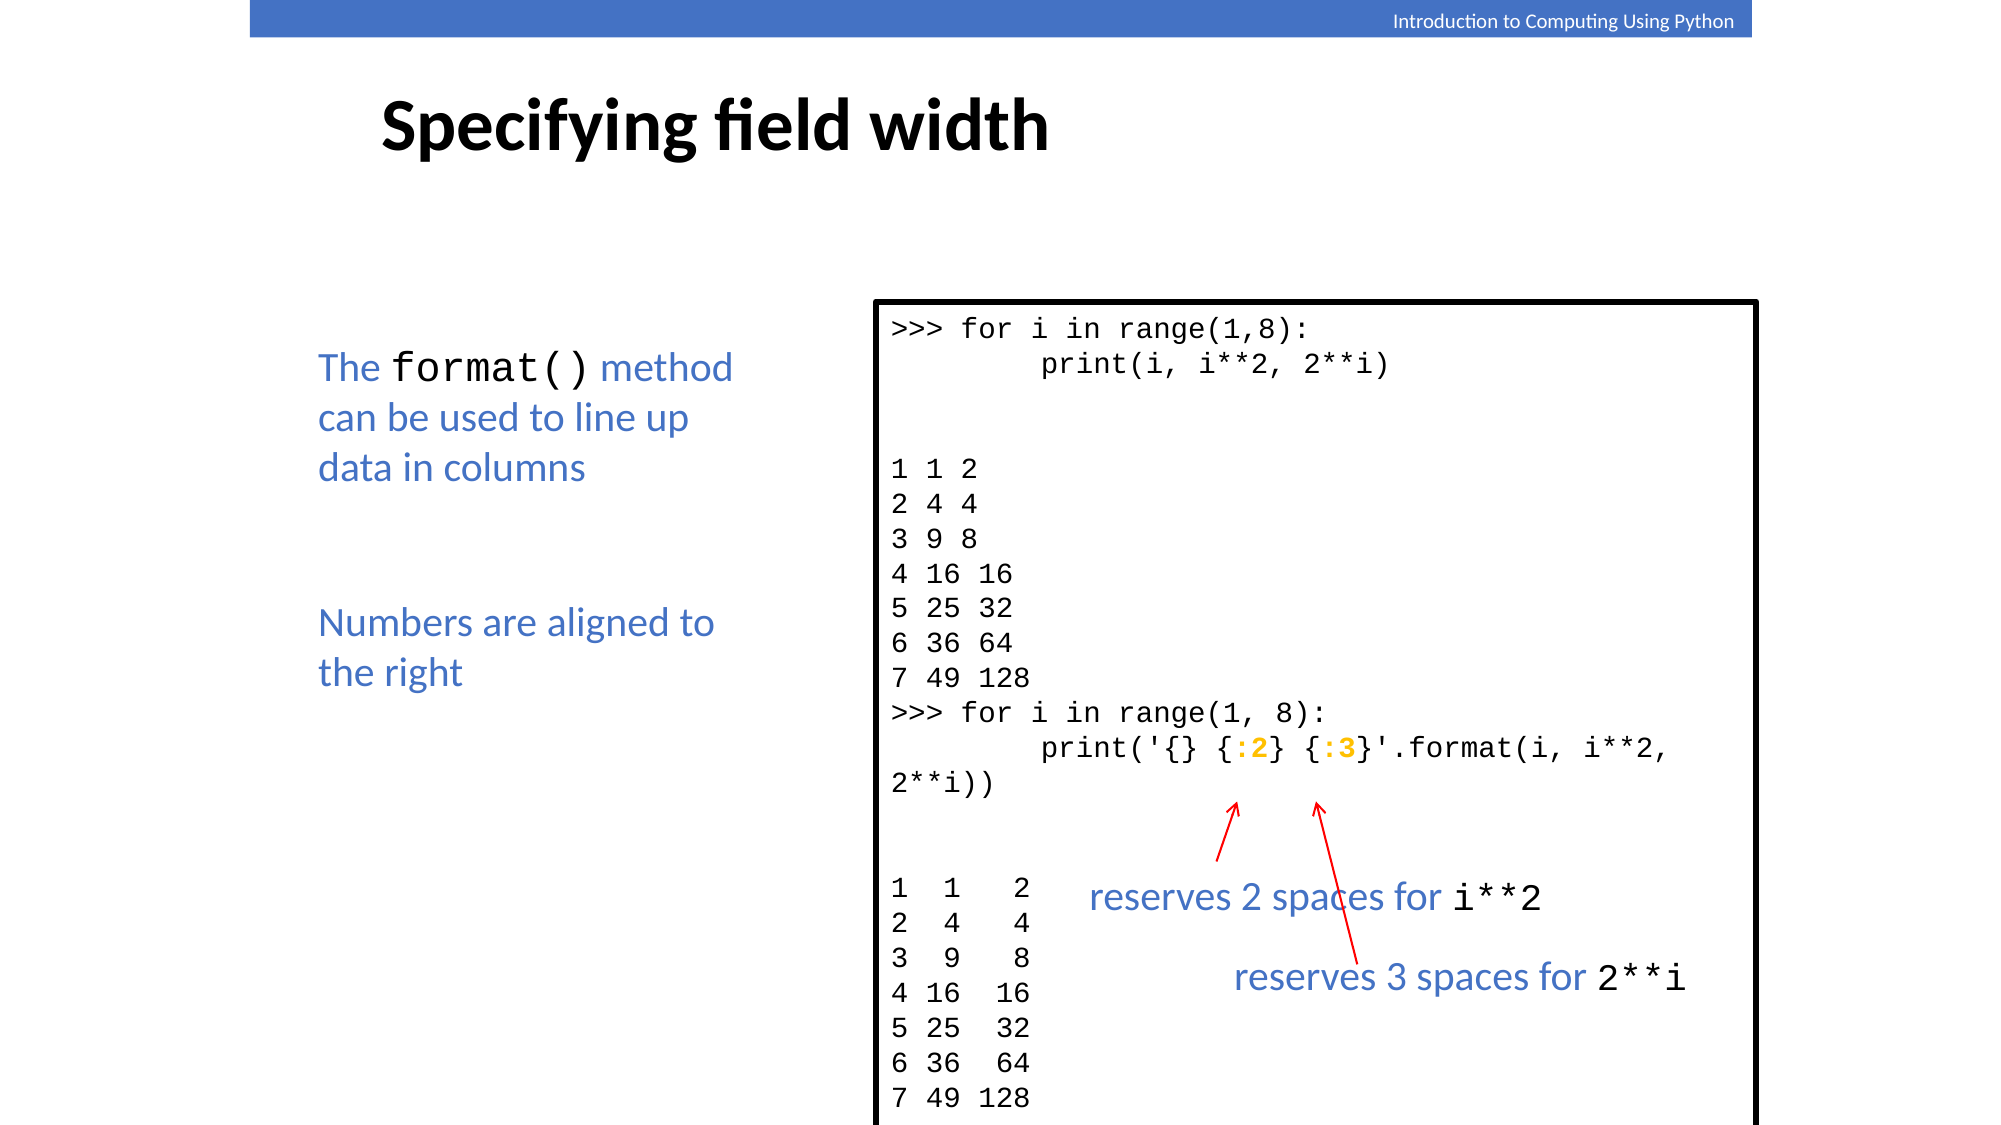

Specifying field width
Introduction to Computing Using Python
>>> for i in range(1,8):
	print(i, i**2, 2**i)

1 1 2
2 4 4
3 9 8
4 16 16
5 25 32
6 36 64
7 49 128
>>> for i in range(1, 8):
	print('{} {:2} {:3}'.format(i, i**2, 2**i))

1  1   2
2  4   4
3  9   8
4 16  16
5 25  32
6 36  64
7 49 128
>>>
>>> for i in range(1,8):
	print(i, i**2, 2**i)

1 1 2
2 4 4
3 9 8
4 16 16
5 25 32
6 36 64
7 49 128
>>>

The format() method can be used to line up data in columns
Numbers are aligned to the right
reserves 2 spaces for i**2
reserves 3 spaces for 2**i